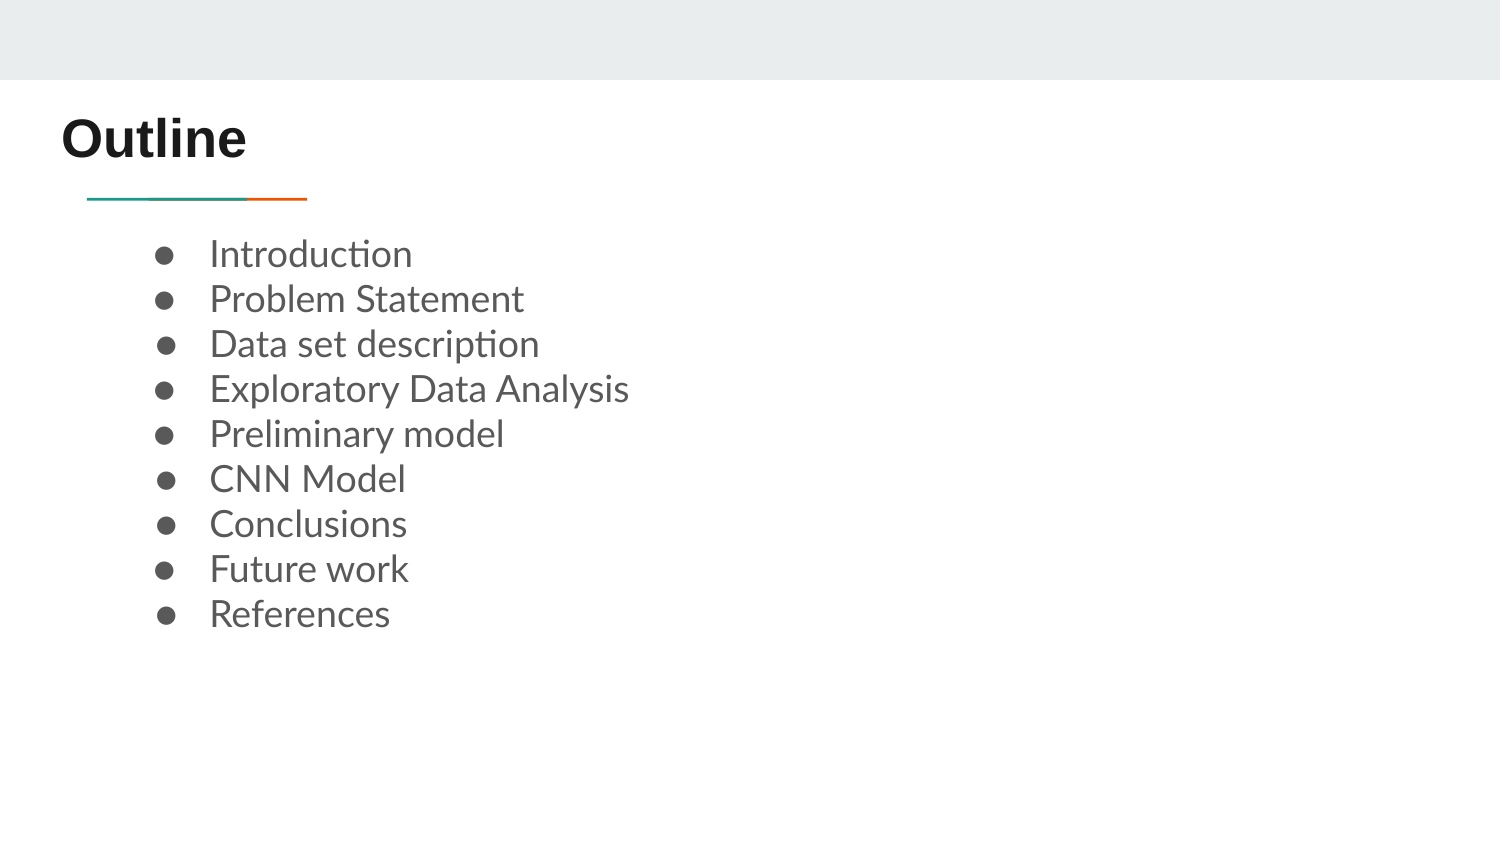

# Outline
Introduction
Problem Statement
Data set description
Exploratory Data Analysis
Preliminary model
CNN Model
Conclusions
Future work
References